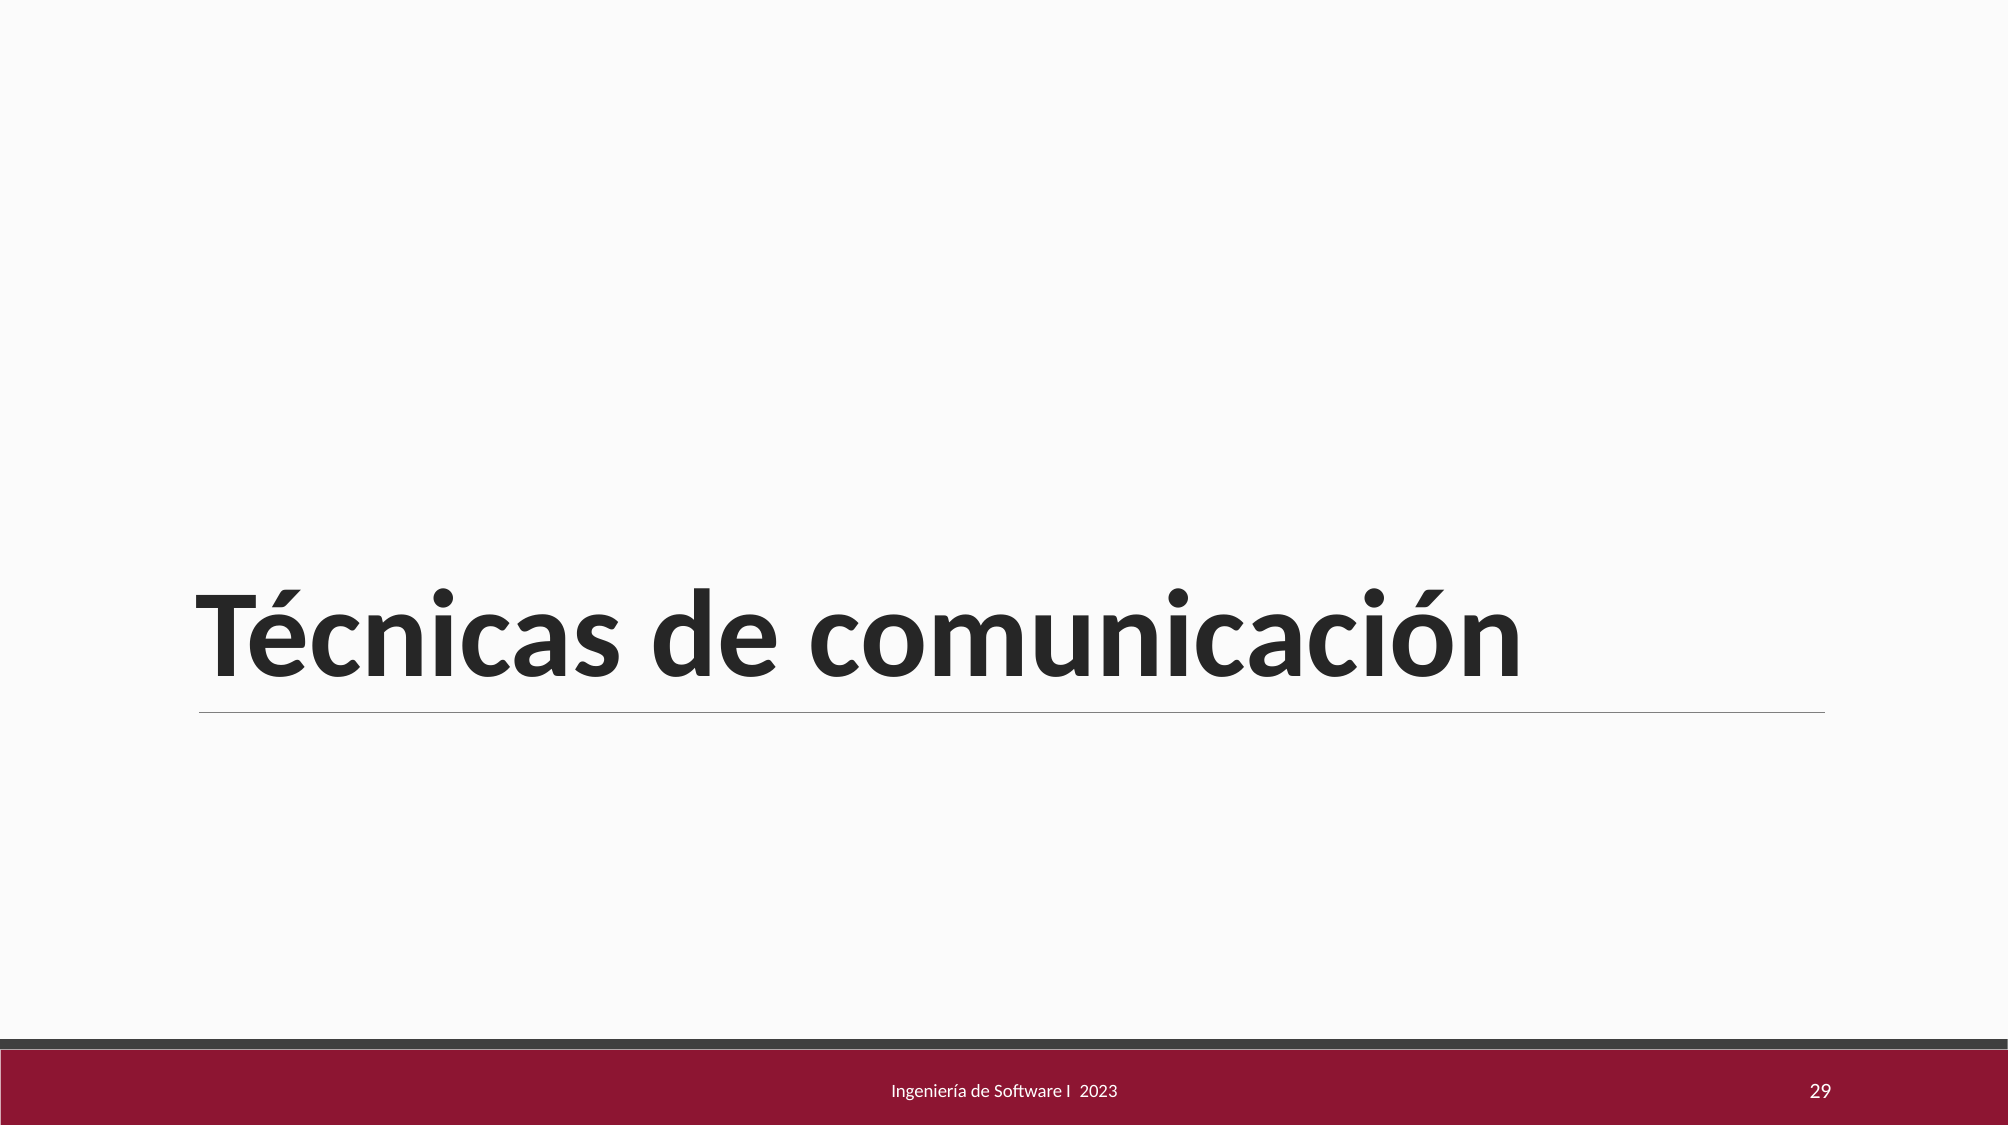

# Técnicas de comunicación

Ingeniería de Software I  2023
29